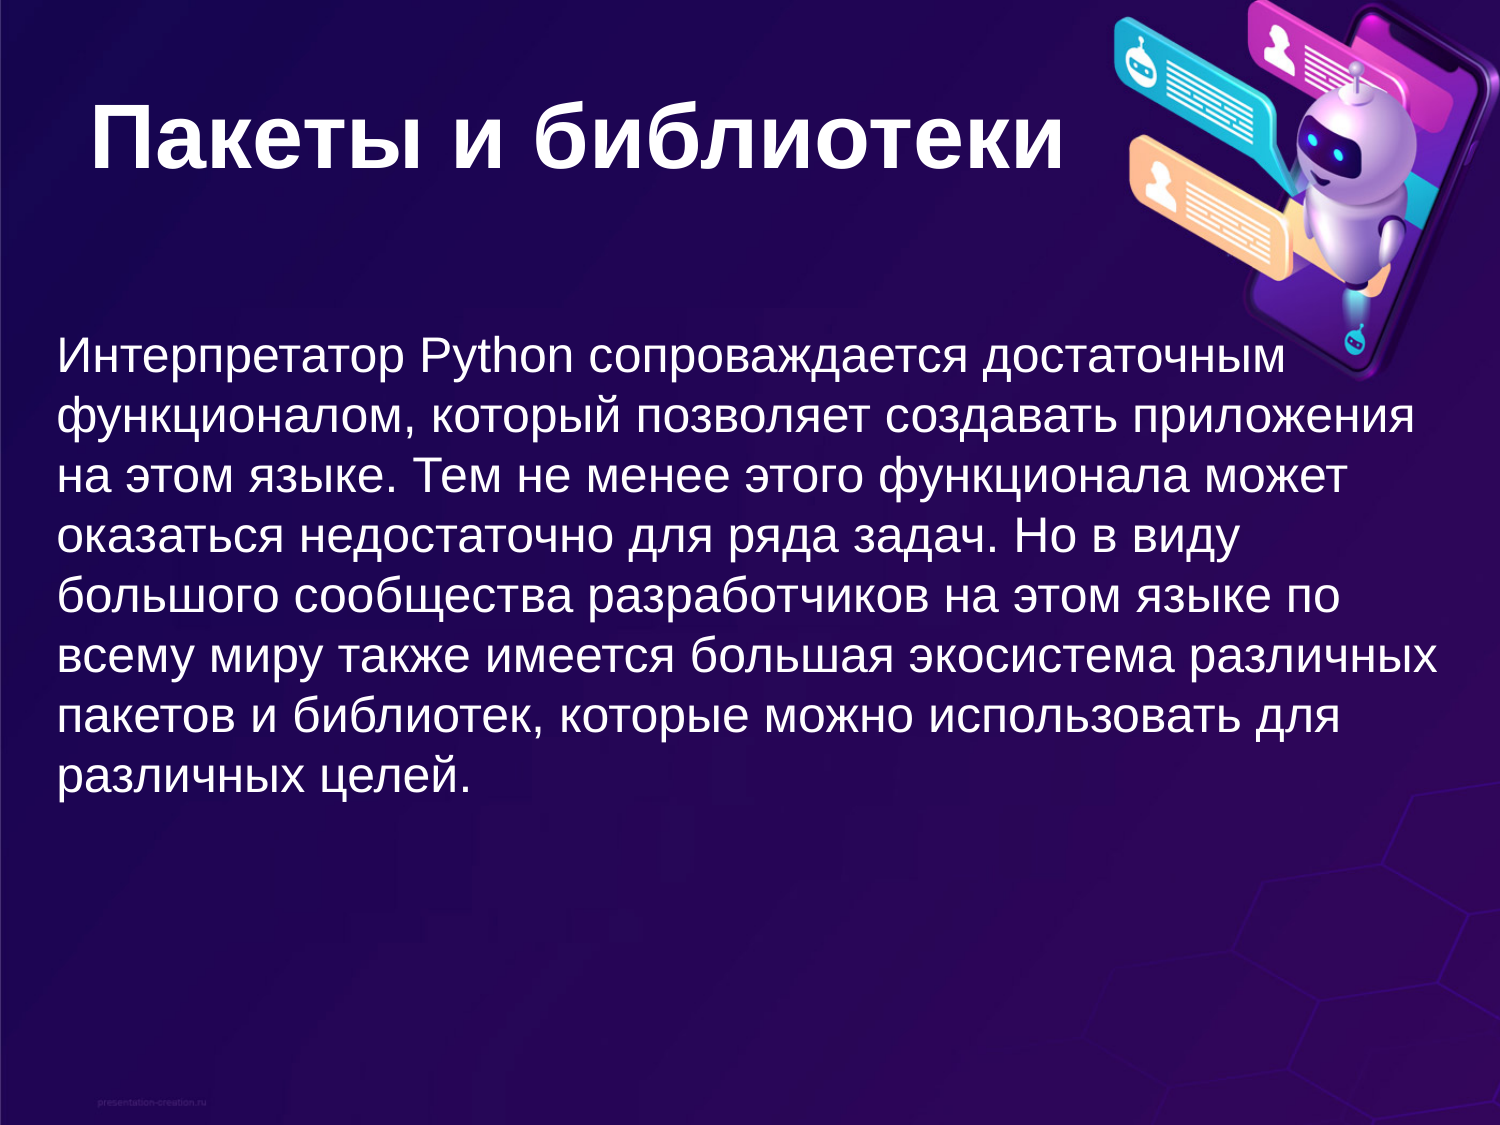

# Пакеты и библиотеки
Интерпретатор Python сопроваждается достаточным функционалом, который позволяет создавать приложения на этом языке. Тем не менее этого функционала может оказаться недостаточно для ряда задач. Но в виду большого сообщества разработчиков на этом языке по всему миру также имеется большая экосистема различных пакетов и библиотек, которые можно использовать для различных целей.